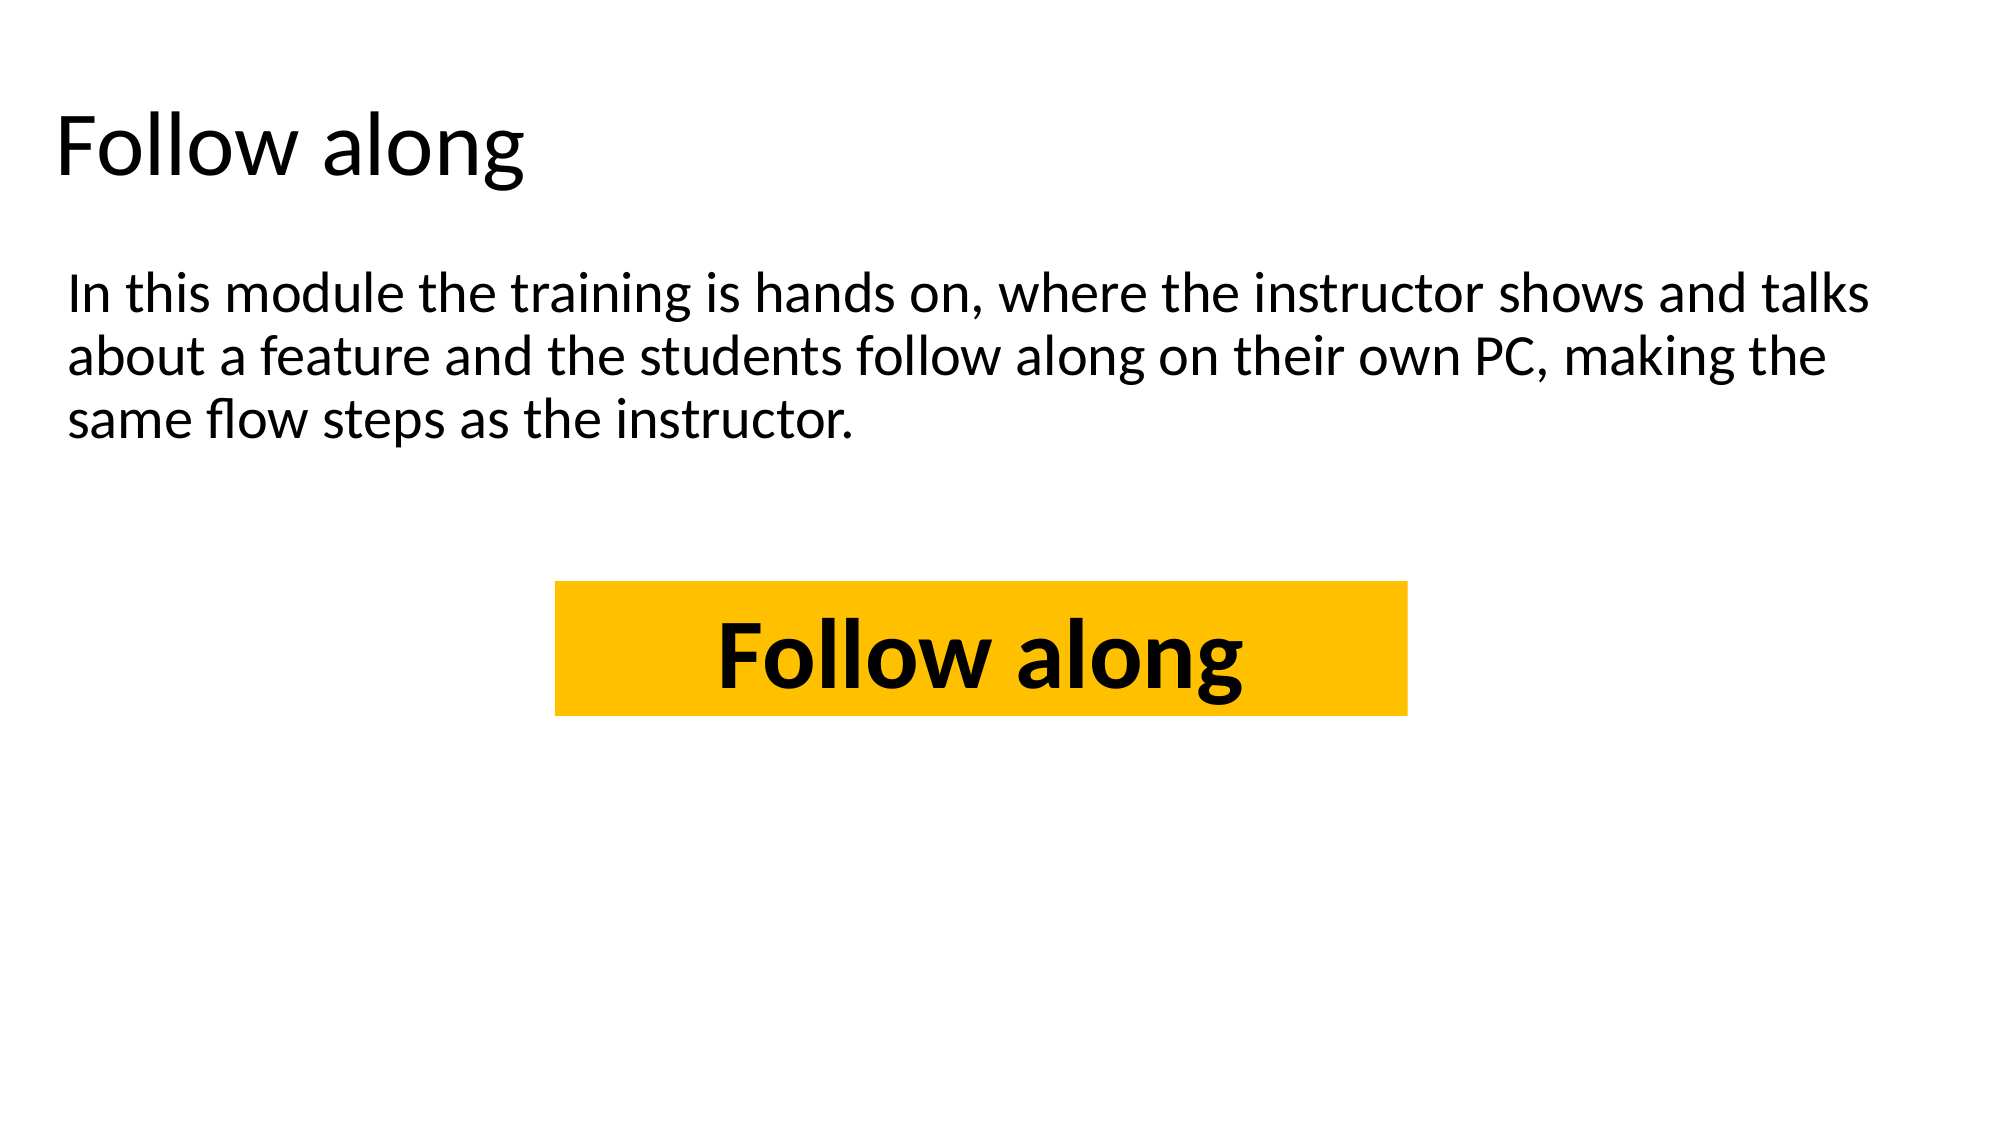

# Follow along
In this module the training is hands on, where the instructor shows and talks about a feature and the students follow along on their own PC, making the same flow steps as the instructor.
Follow along